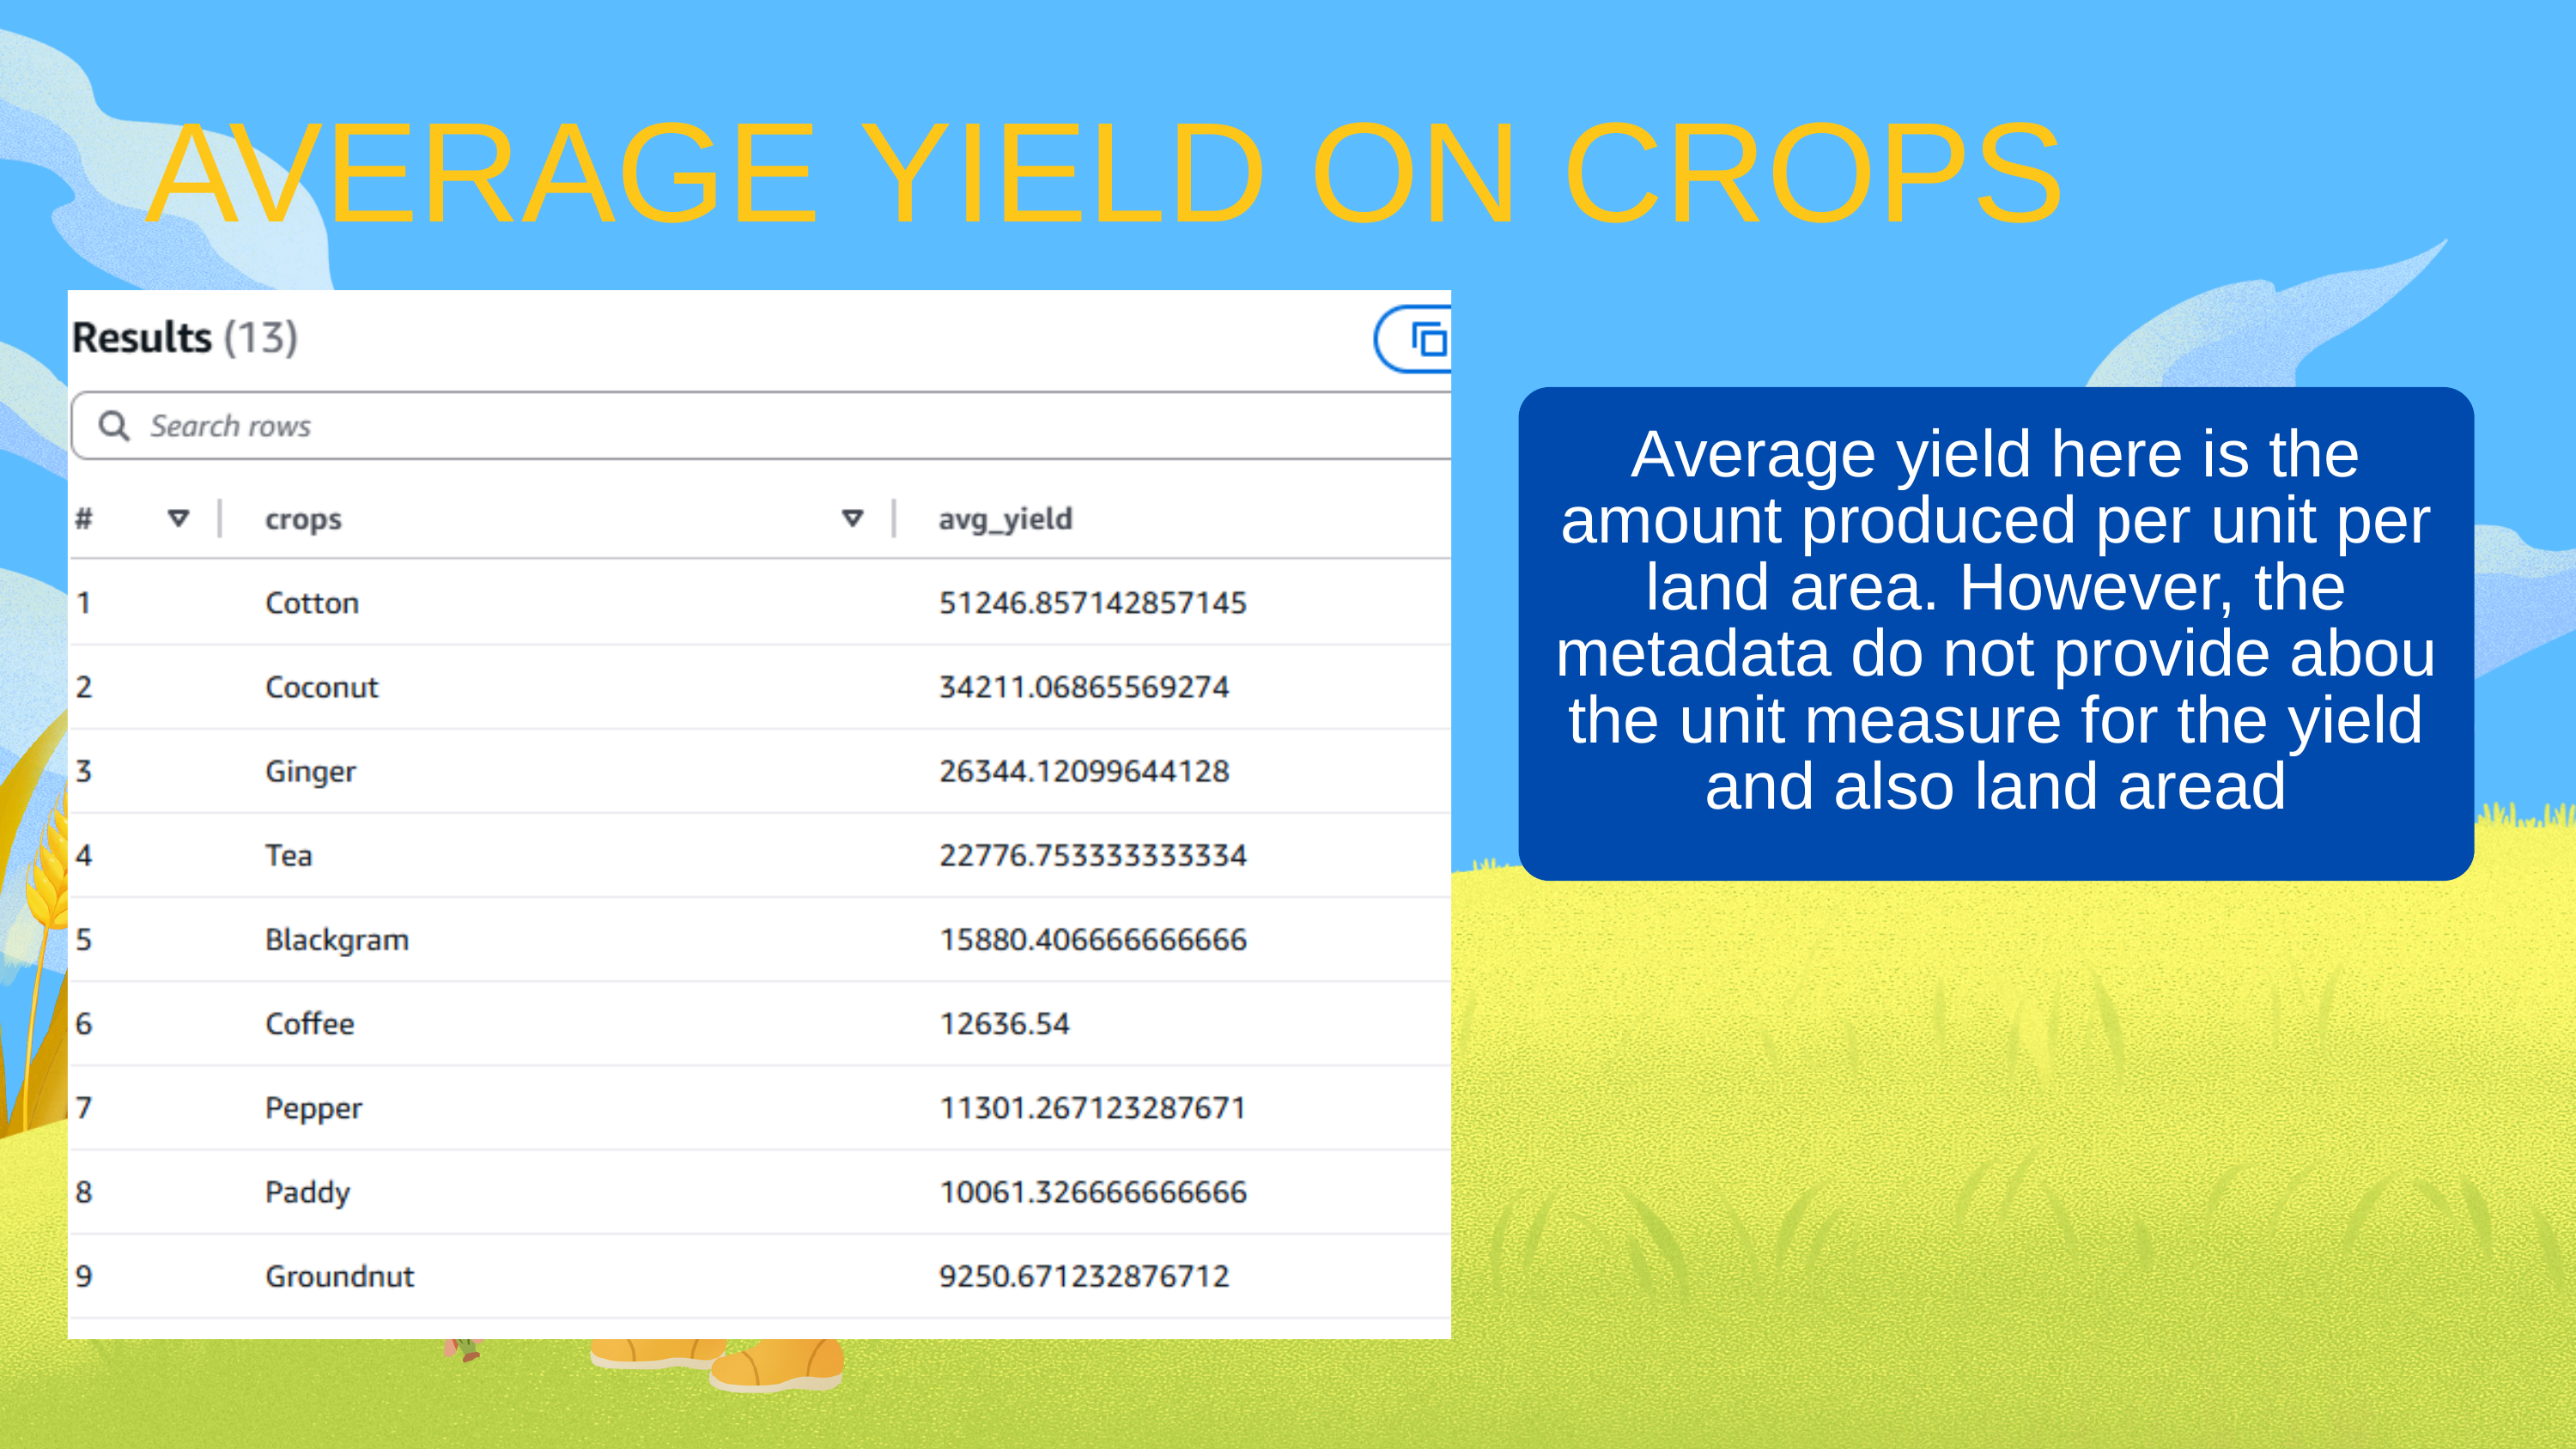

AVERAGE YIELD ON CROPS

Average yield here is the amount produced per unit per land area. However, the metadata do not provide abou the unit measure for the yield and also land aread